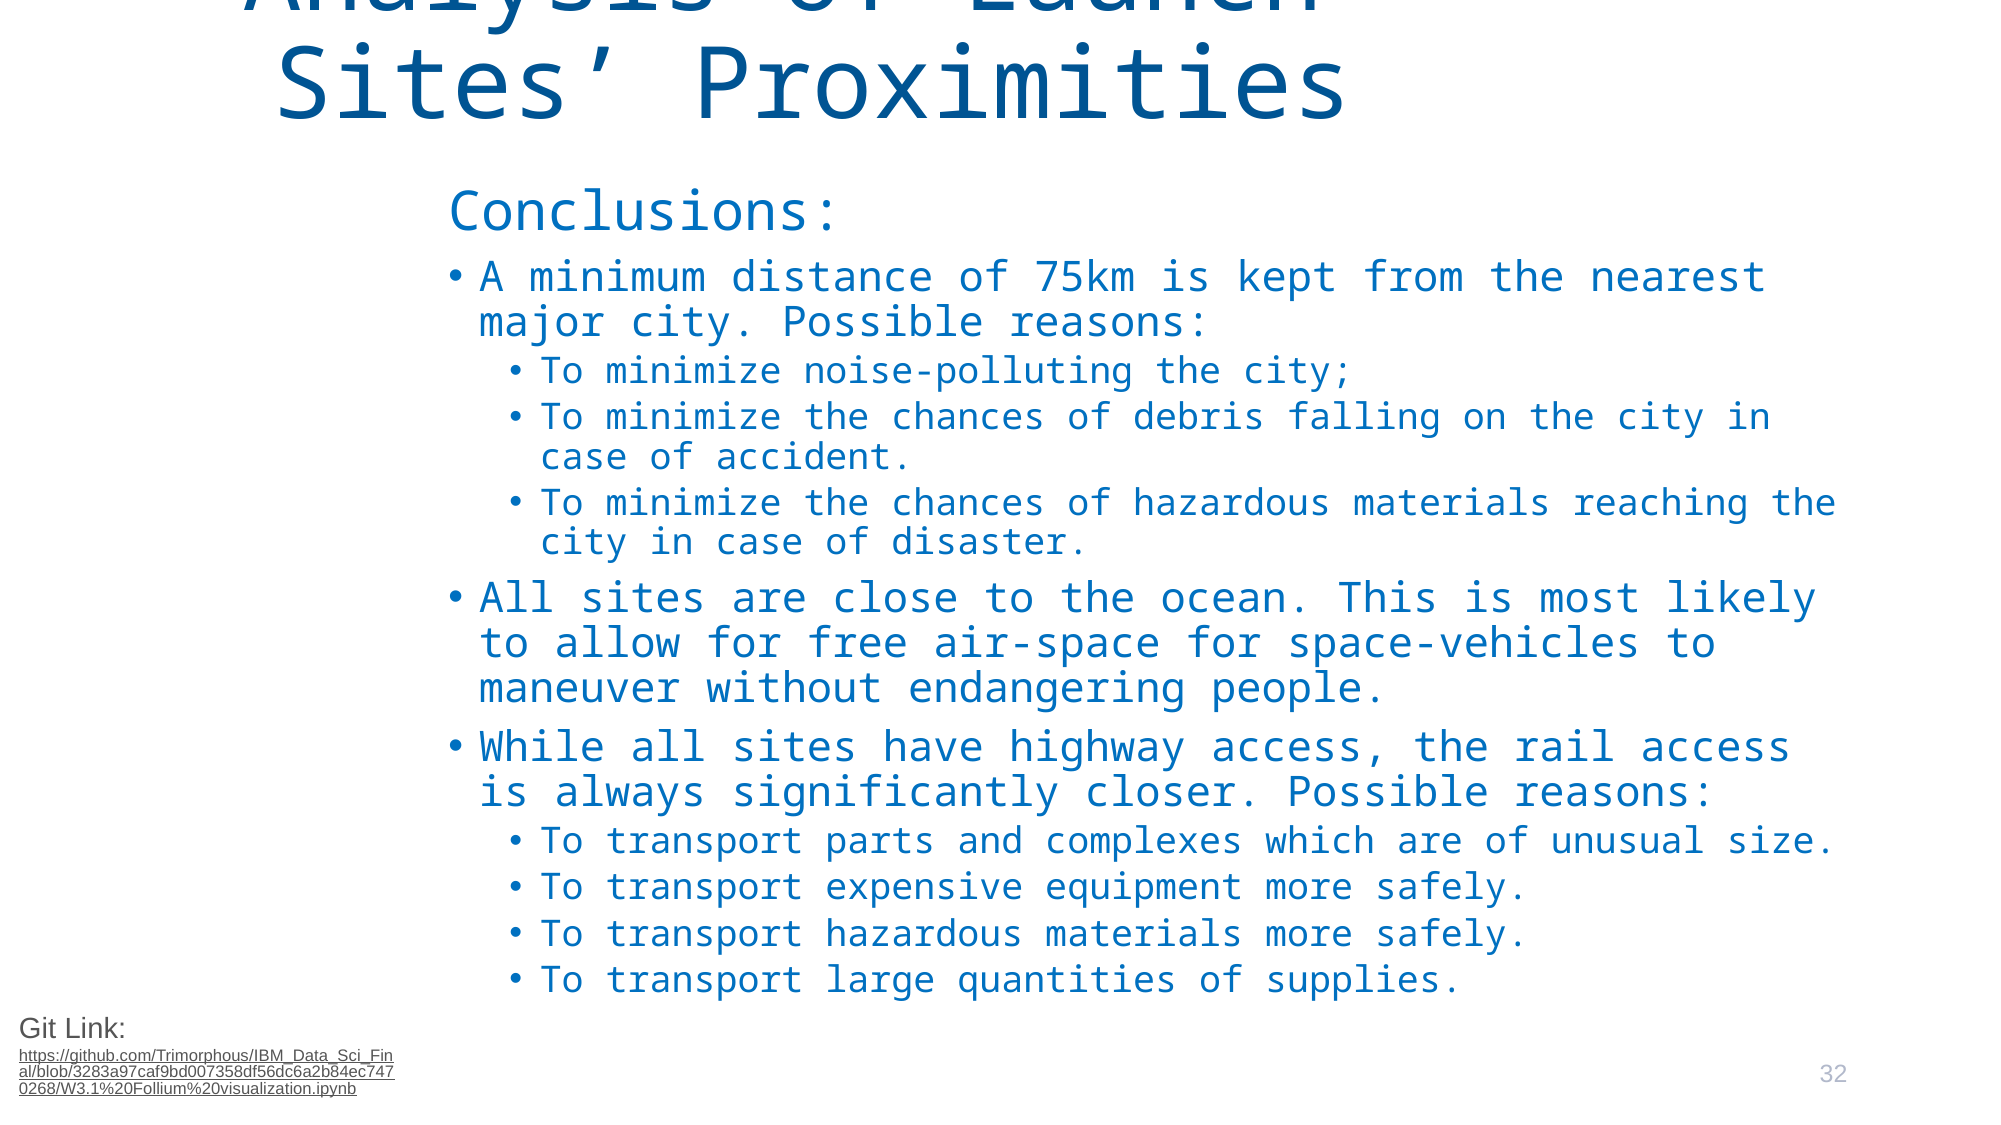

# Analysis of Launch-Sites’ Proximities
Conclusions:
A minimum distance of 75km is kept from the nearest major city. Possible reasons:
To minimize noise-polluting the city;
To minimize the chances of debris falling on the city in case of accident.
To minimize the chances of hazardous materials reaching the city in case of disaster.
All sites are close to the ocean. This is most likely to allow for free air-space for space-vehicles to maneuver without endangering people.
While all sites have highway access, the rail access is always significantly closer. Possible reasons:
To transport parts and complexes which are of unusual size.
To transport expensive equipment more safely.
To transport hazardous materials more safely.
To transport large quantities of supplies.

Git Link: https://github.com/Trimorphous/IBM_Data_Sci_Final/blob/3283a97caf9bd007358df56dc6a2b84ec7470268/W3.1%20Follium%20visualization.ipynb
32